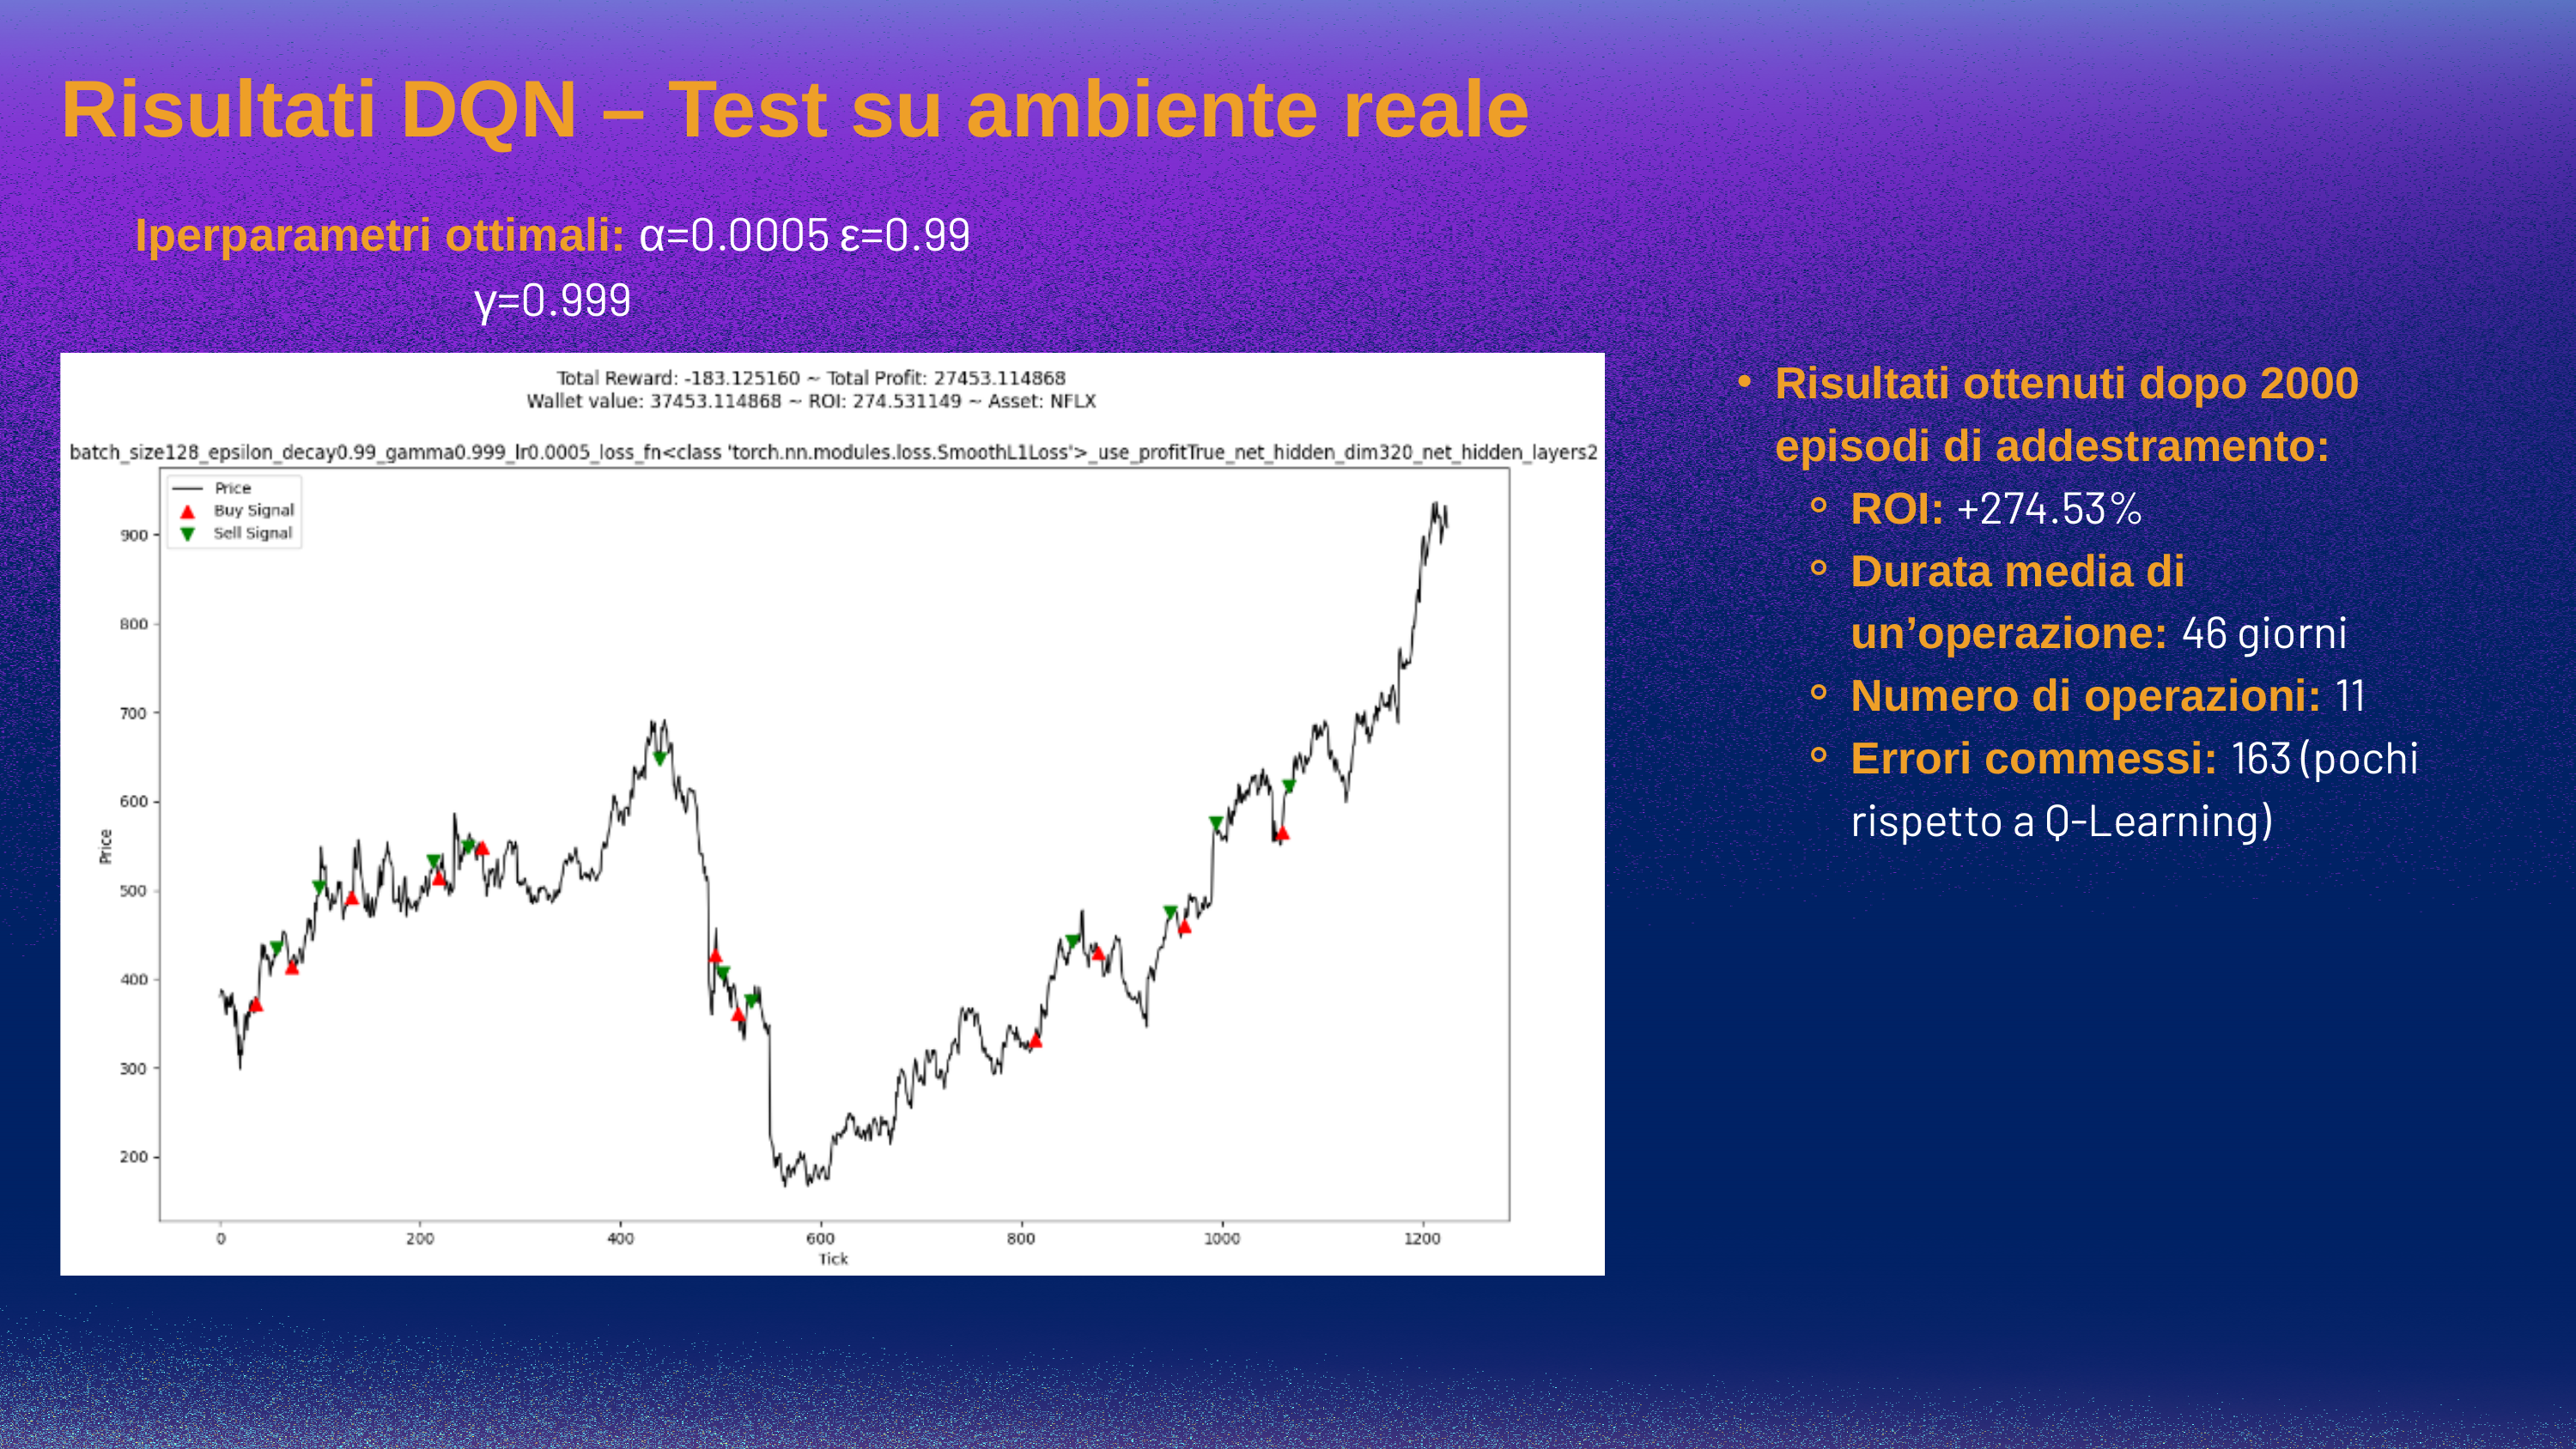

Risultati DQN – Test su ambiente reale
Iperparametri ottimali: α=0.0005 ε=0.99 γ=0.999
Risultati ottenuti dopo 2000 episodi di addestramento:
ROI: +274.53%
Durata media di un’operazione: 46 giorni
Numero di operazioni: 11
Errori commessi: 163 (pochi rispetto a Q-Learning)